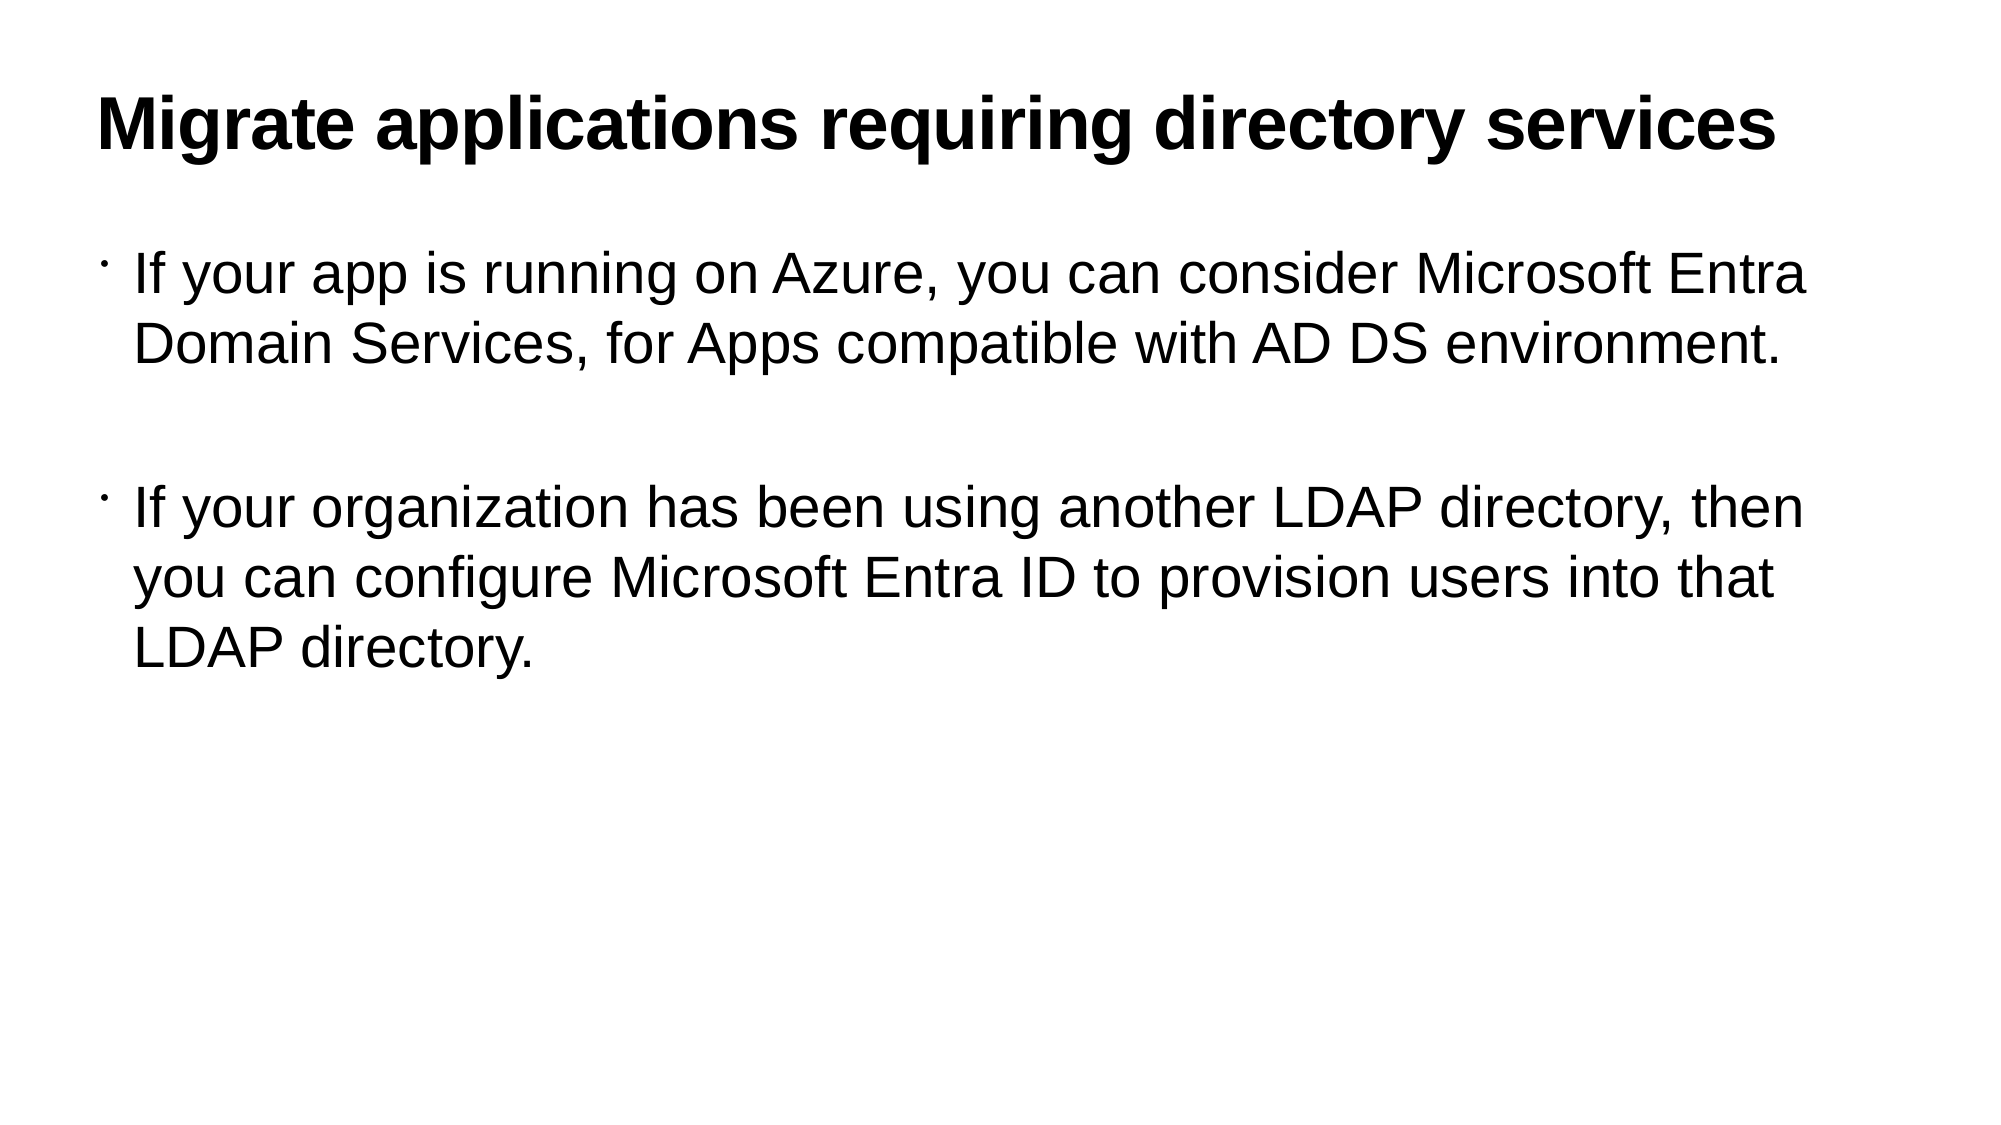

# Migrate applications requiring directory services
If your app is running on Azure, you can consider Microsoft Entra Domain Services, for Apps compatible with AD DS environment.

If your organization has been using another LDAP directory, then you can configure Microsoft Entra ID to provision users into that LDAP directory.